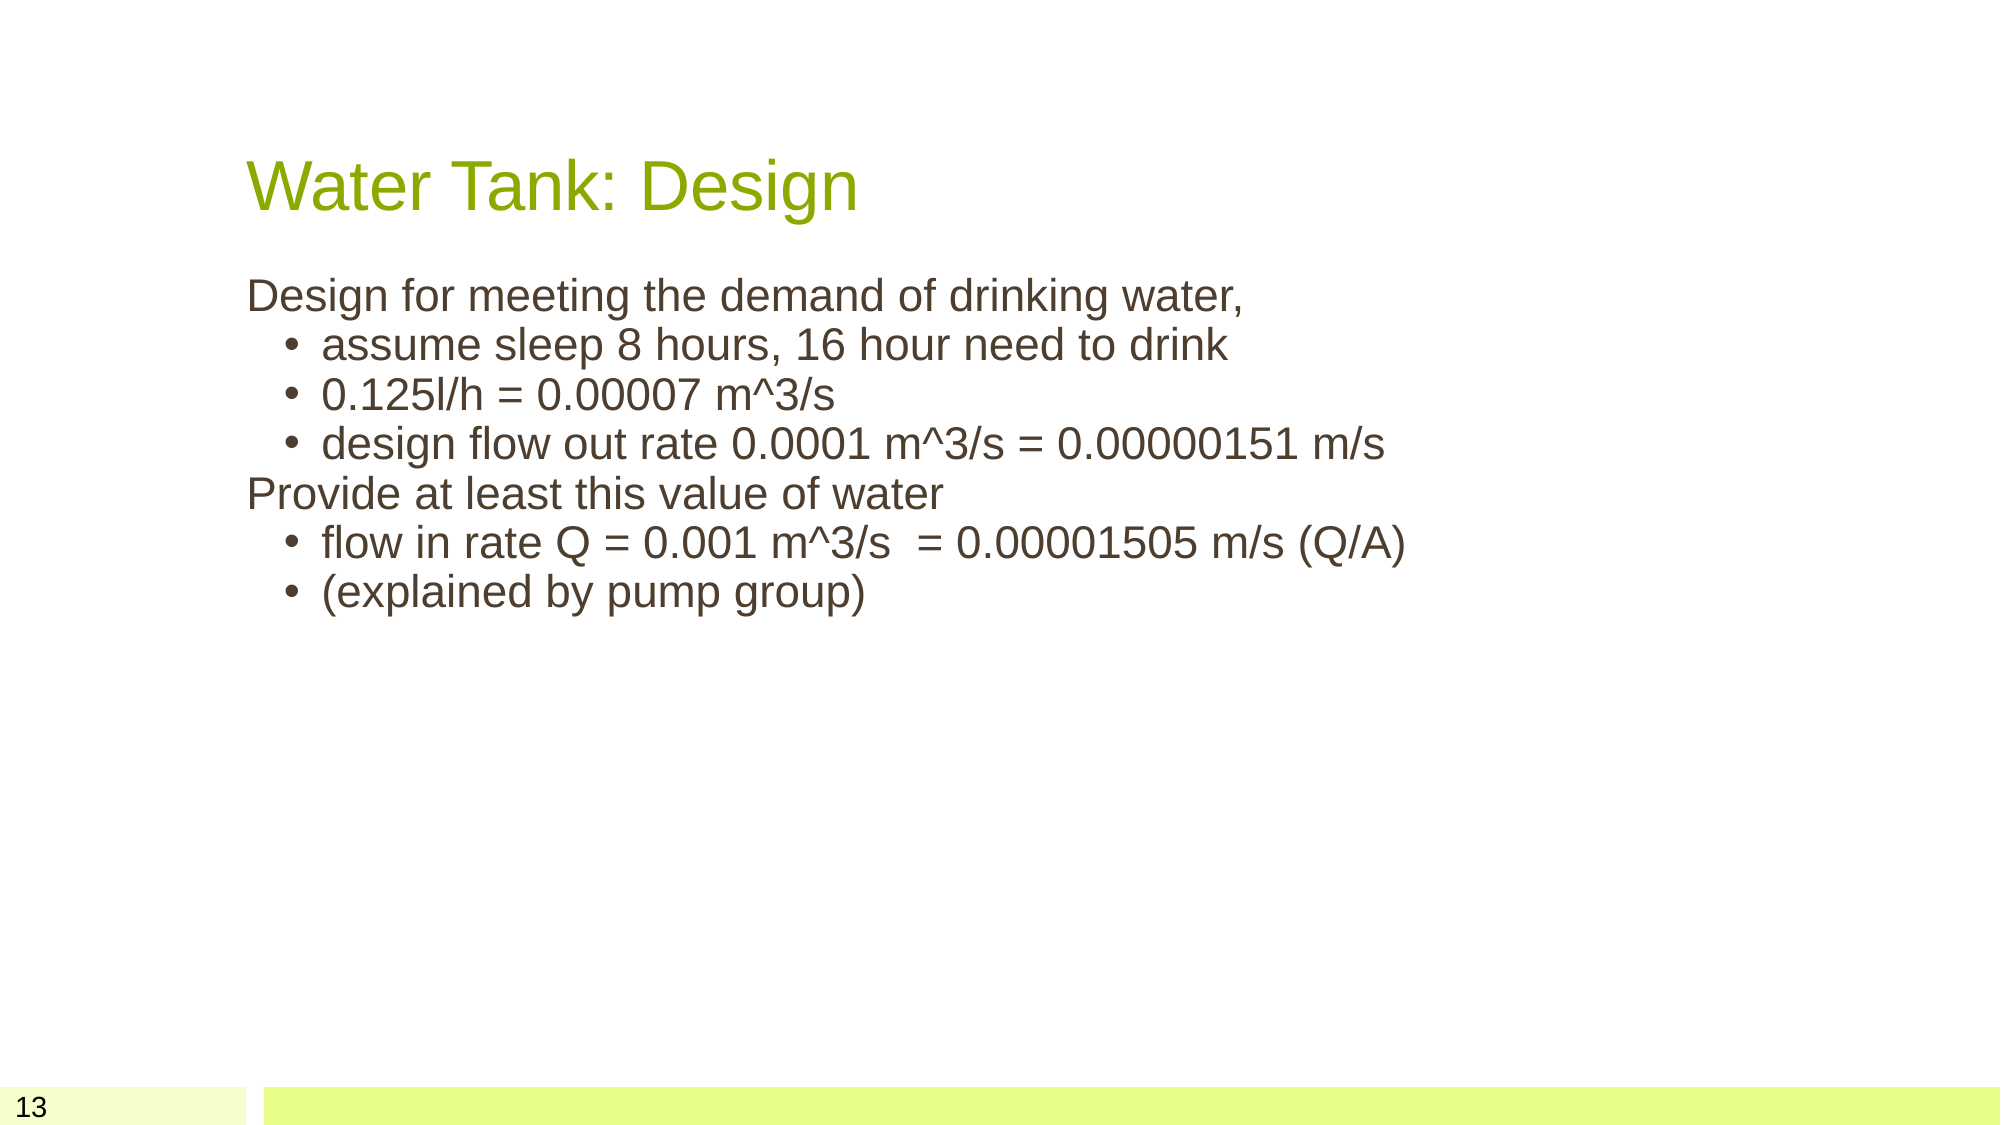

# Water Tank: Design
Design for meeting the demand of drinking water,
assume sleep 8 hours, 16 hour need to drink
0.125l/h = 0.00007 m^3/s
design flow out rate 0.0001 m^3/s = 0.00000151 m/s
Provide at least this value of water
flow in rate Q = 0.001 m^3/s  = 0.00001505 m/s (Q/A)
(explained by pump group)

13